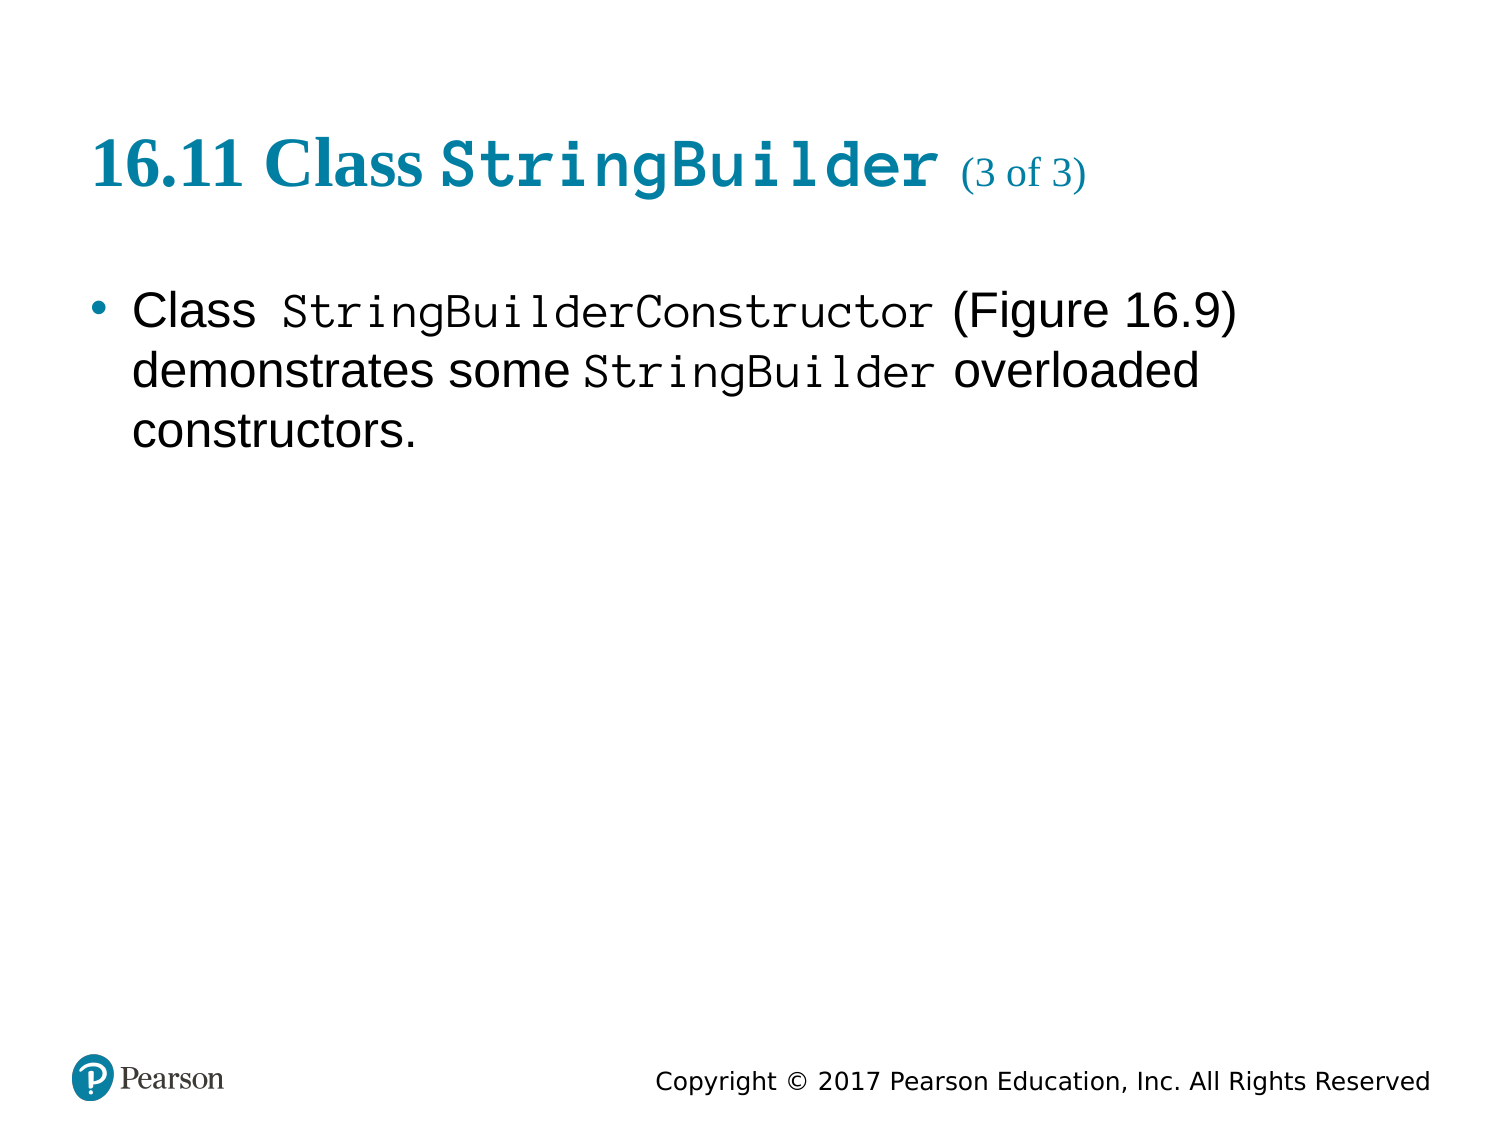

# 16.11 Class StringBuilder (3 of 3)
Class StringBuilderConstructor (Figure 16.9) demonstrates some StringBuilder overloaded constructors.